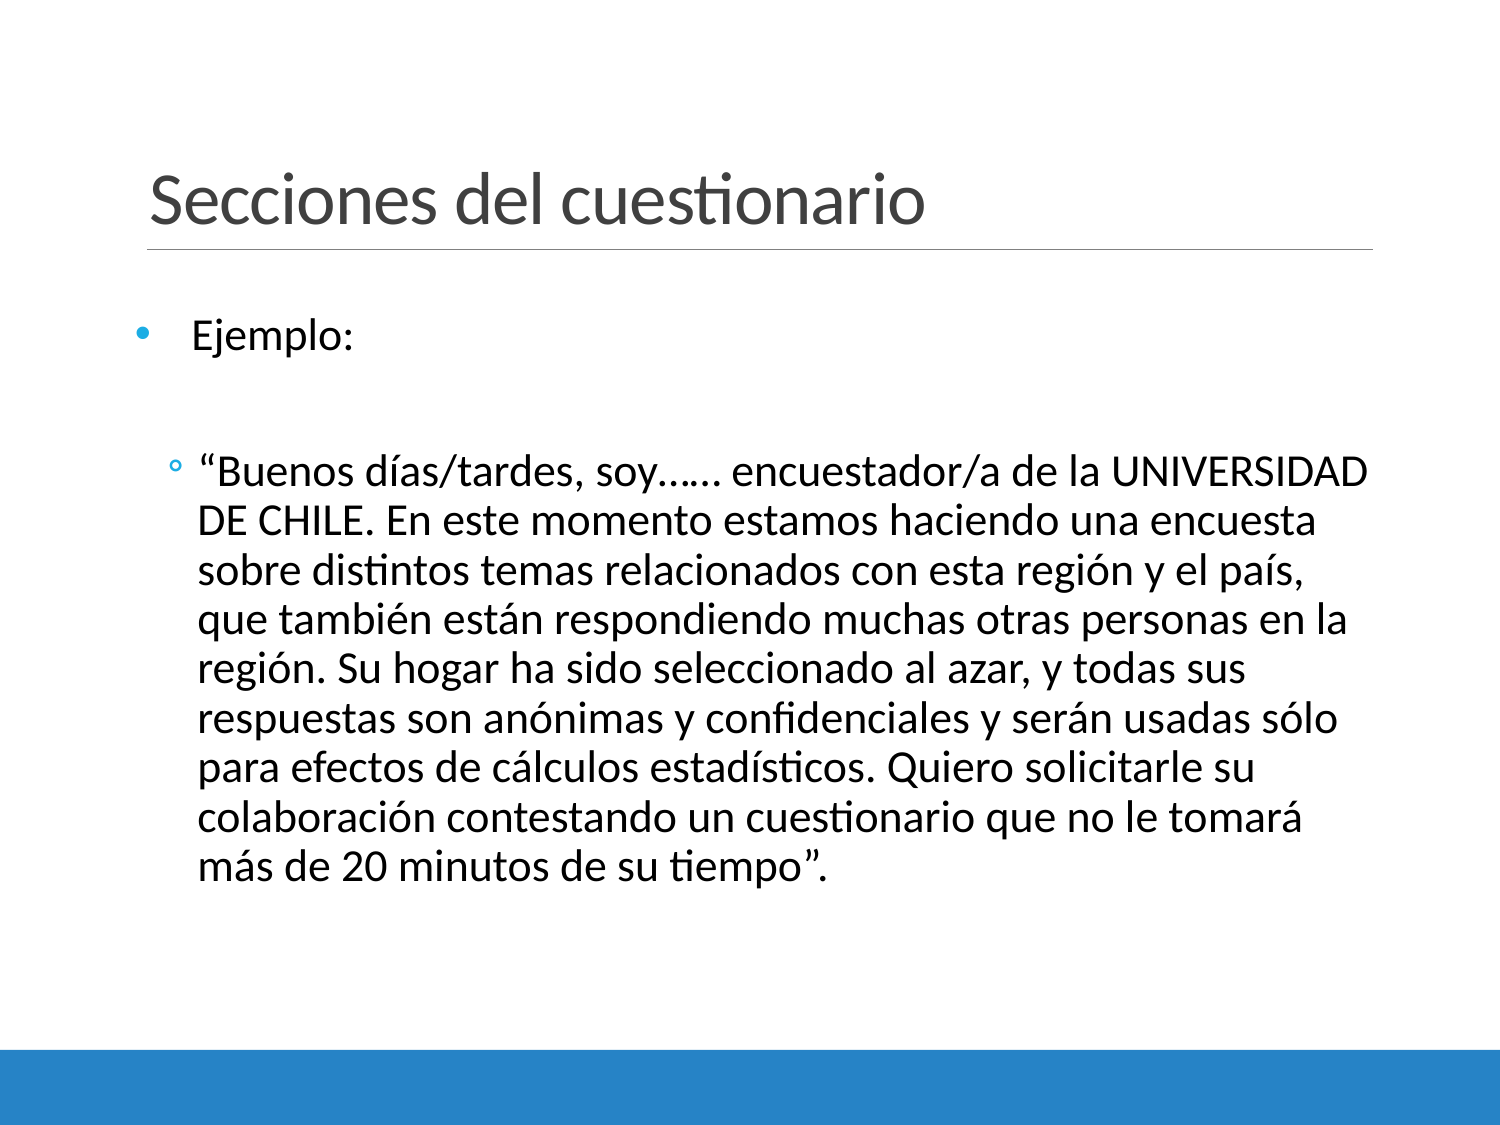

# Secciones del cuestionario
Ejemplo:

“Buenos días/tardes, soy…… encuestador/a de la UNIVERSIDAD DE CHILE. En este momento estamos haciendo una encuesta sobre distintos temas relacionados con esta región y el país, que también están respondiendo muchas otras personas en la región. Su hogar ha sido seleccionado al azar, y todas sus respuestas son anónimas y confidenciales y serán usadas sólo para efectos de cálculos estadísticos. Quiero solicitarle su colaboración contestando un cuestionario que no le tomará más de 20 minutos de su tiempo”.